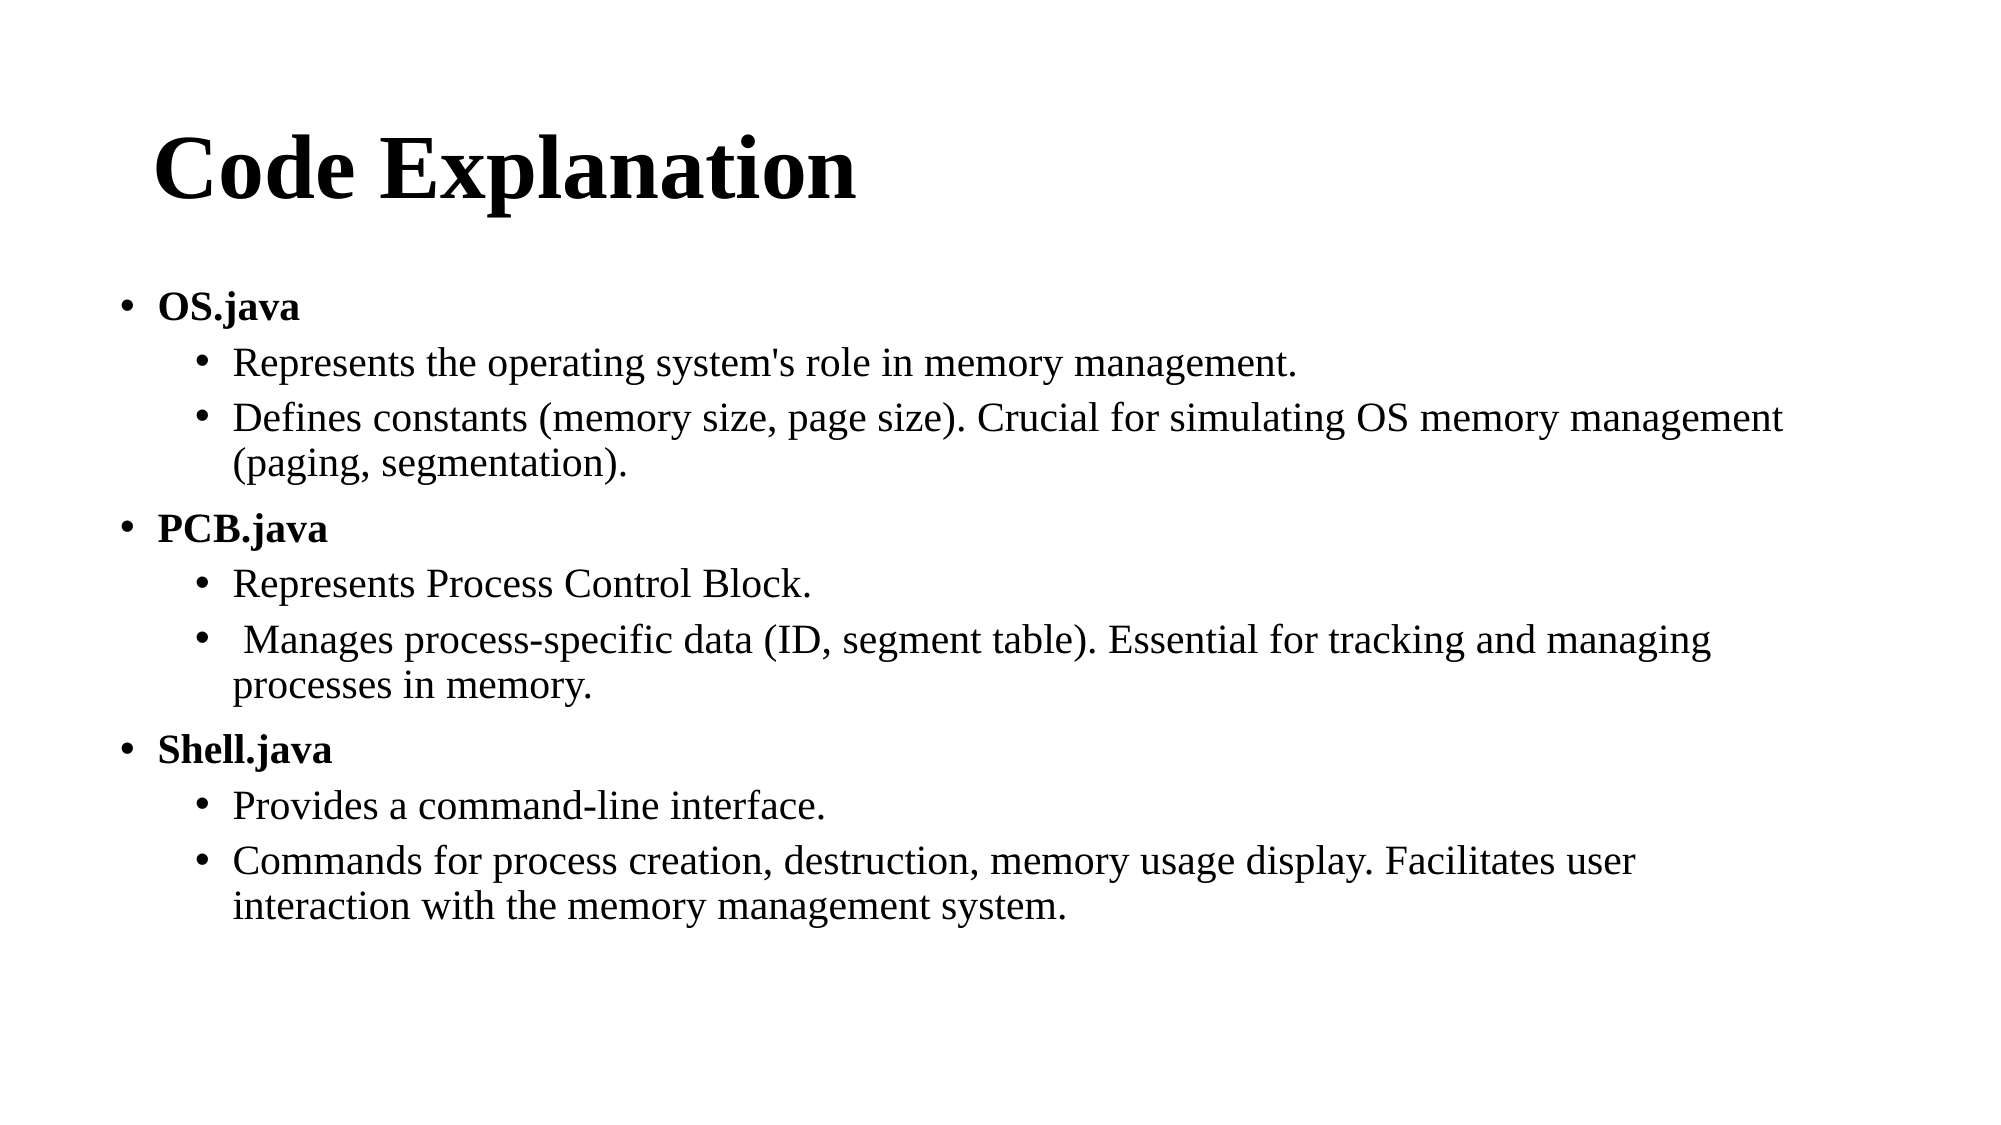

# Code Explanation
OS.java
Represents the operating system's role in memory management.
Defines constants (memory size, page size). Crucial for simulating OS memory management (paging, segmentation).
PCB.java
Represents Process Control Block.
 Manages process-specific data (ID, segment table). Essential for tracking and managing processes in memory.
Shell.java
Provides a command-line interface.
Commands for process creation, destruction, memory usage display. Facilitates user interaction with the memory management system.